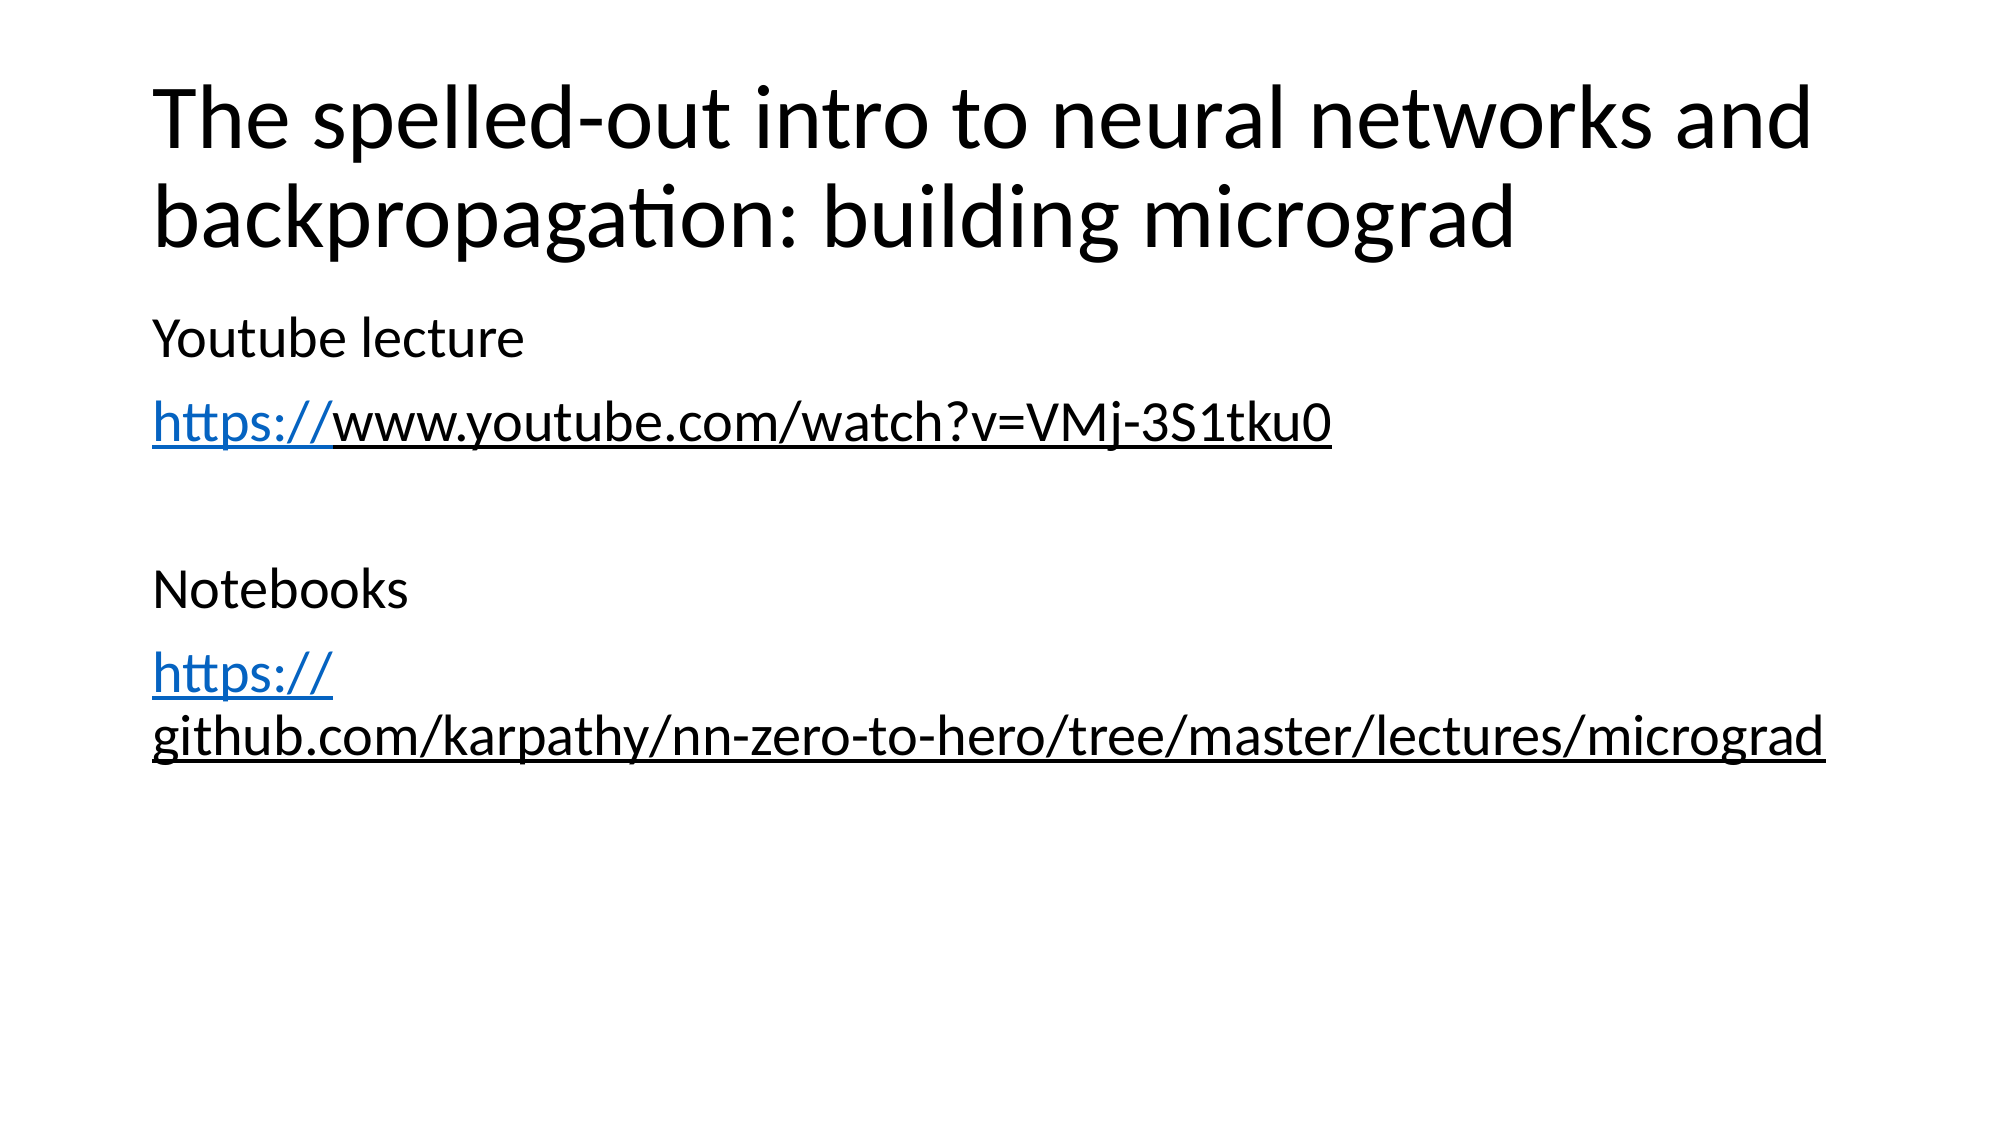

# The spelled-out intro to neural networks and backpropagation: building micrograd
Youtube lecture
https://www.youtube.com/watch?v=VMj-3S1tku0

Notebooks
https://github.com/karpathy/nn-zero-to-hero/tree/master/lectures/micrograd